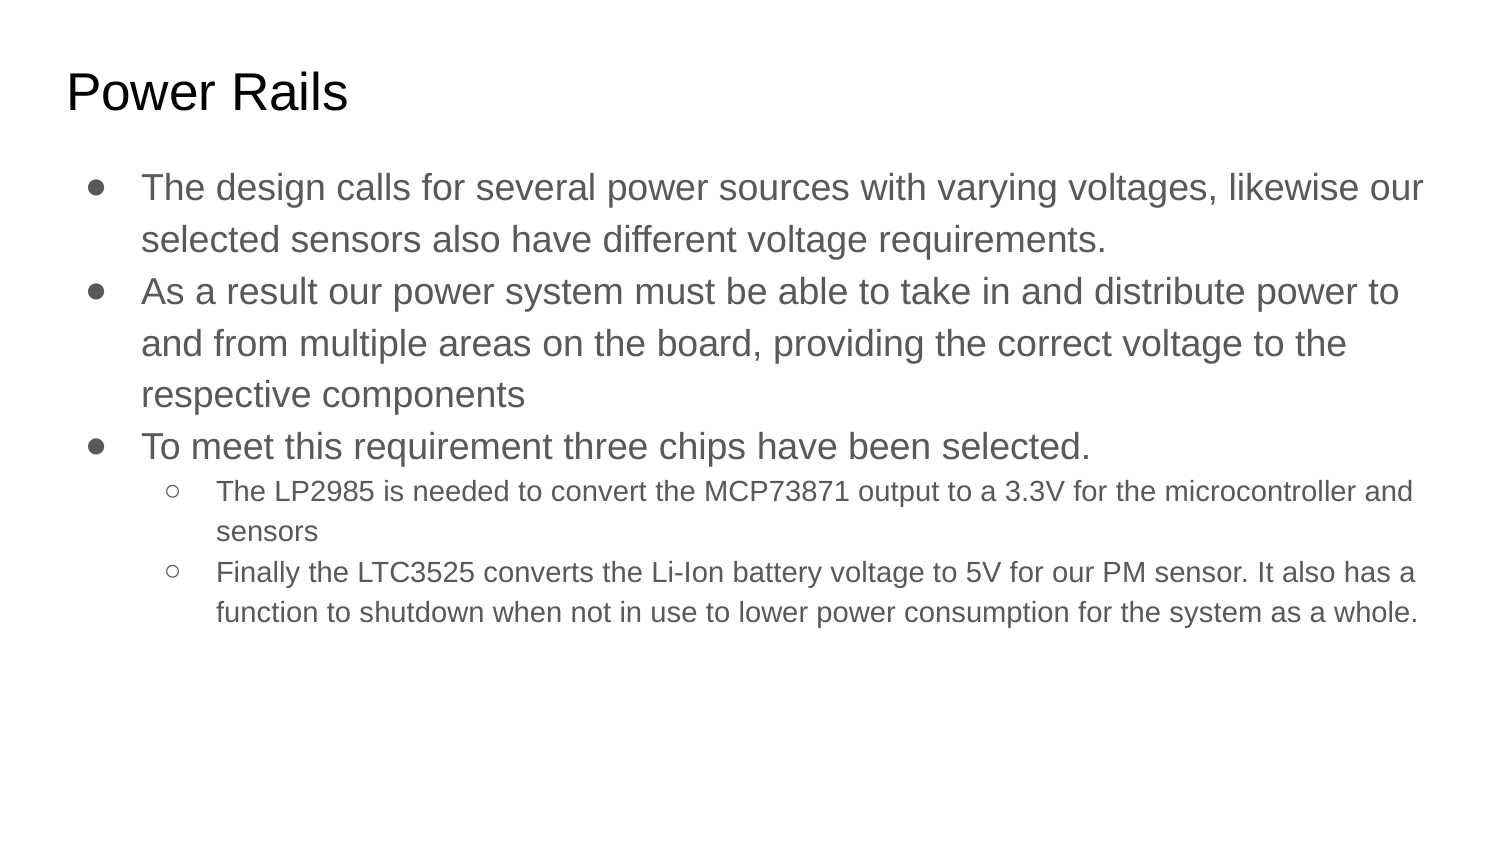

# Power Rails
The design calls for several power sources with varying voltages, likewise our selected sensors also have different voltage requirements.
As a result our power system must be able to take in and distribute power to and from multiple areas on the board, providing the correct voltage to the respective components
To meet this requirement three chips have been selected.
The LP2985 is needed to convert the MCP73871 output to a 3.3V for the microcontroller and sensors
Finally the LTC3525 converts the Li-Ion battery voltage to 5V for our PM sensor. It also has a function to shutdown when not in use to lower power consumption for the system as a whole.